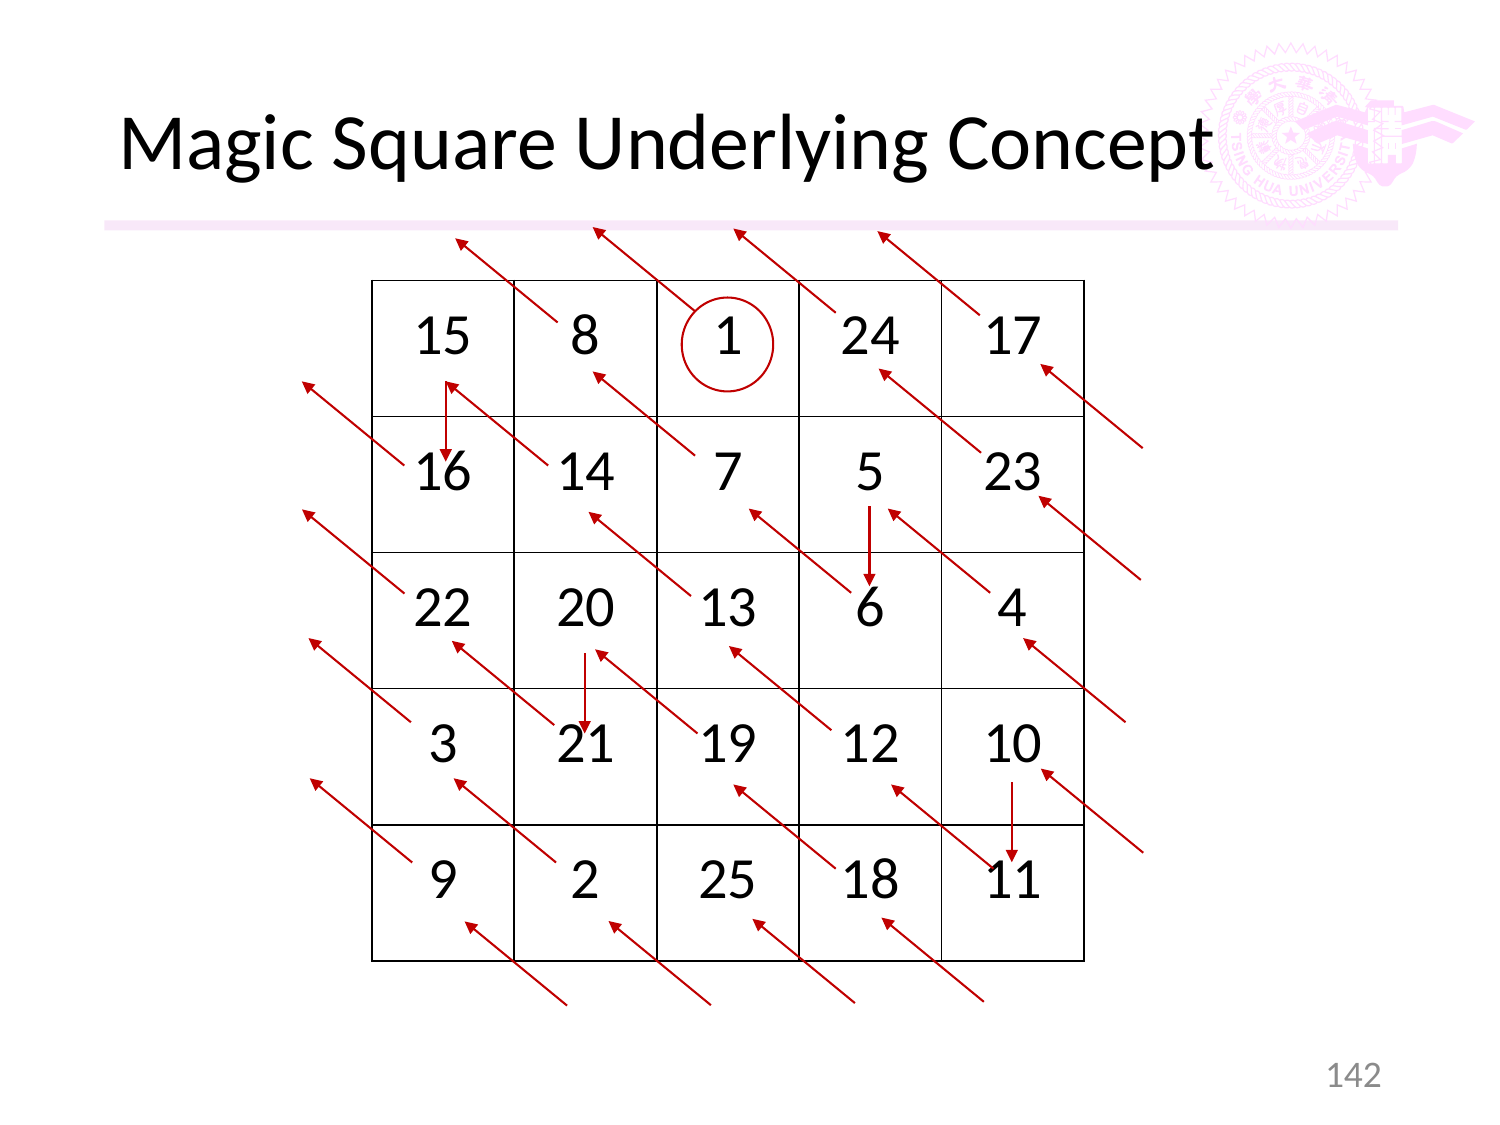

# Magic Square Underlying Concept
| 15 | 8 | 1 | 24 | 17 |
| --- | --- | --- | --- | --- |
| 16 | 14 | 7 | 5 | 23 |
| 22 | 20 | 13 | 6 | 4 |
| 3 | 21 | 19 | 12 | 10 |
| 9 | 2 | 25 | 18 | 11 |

142